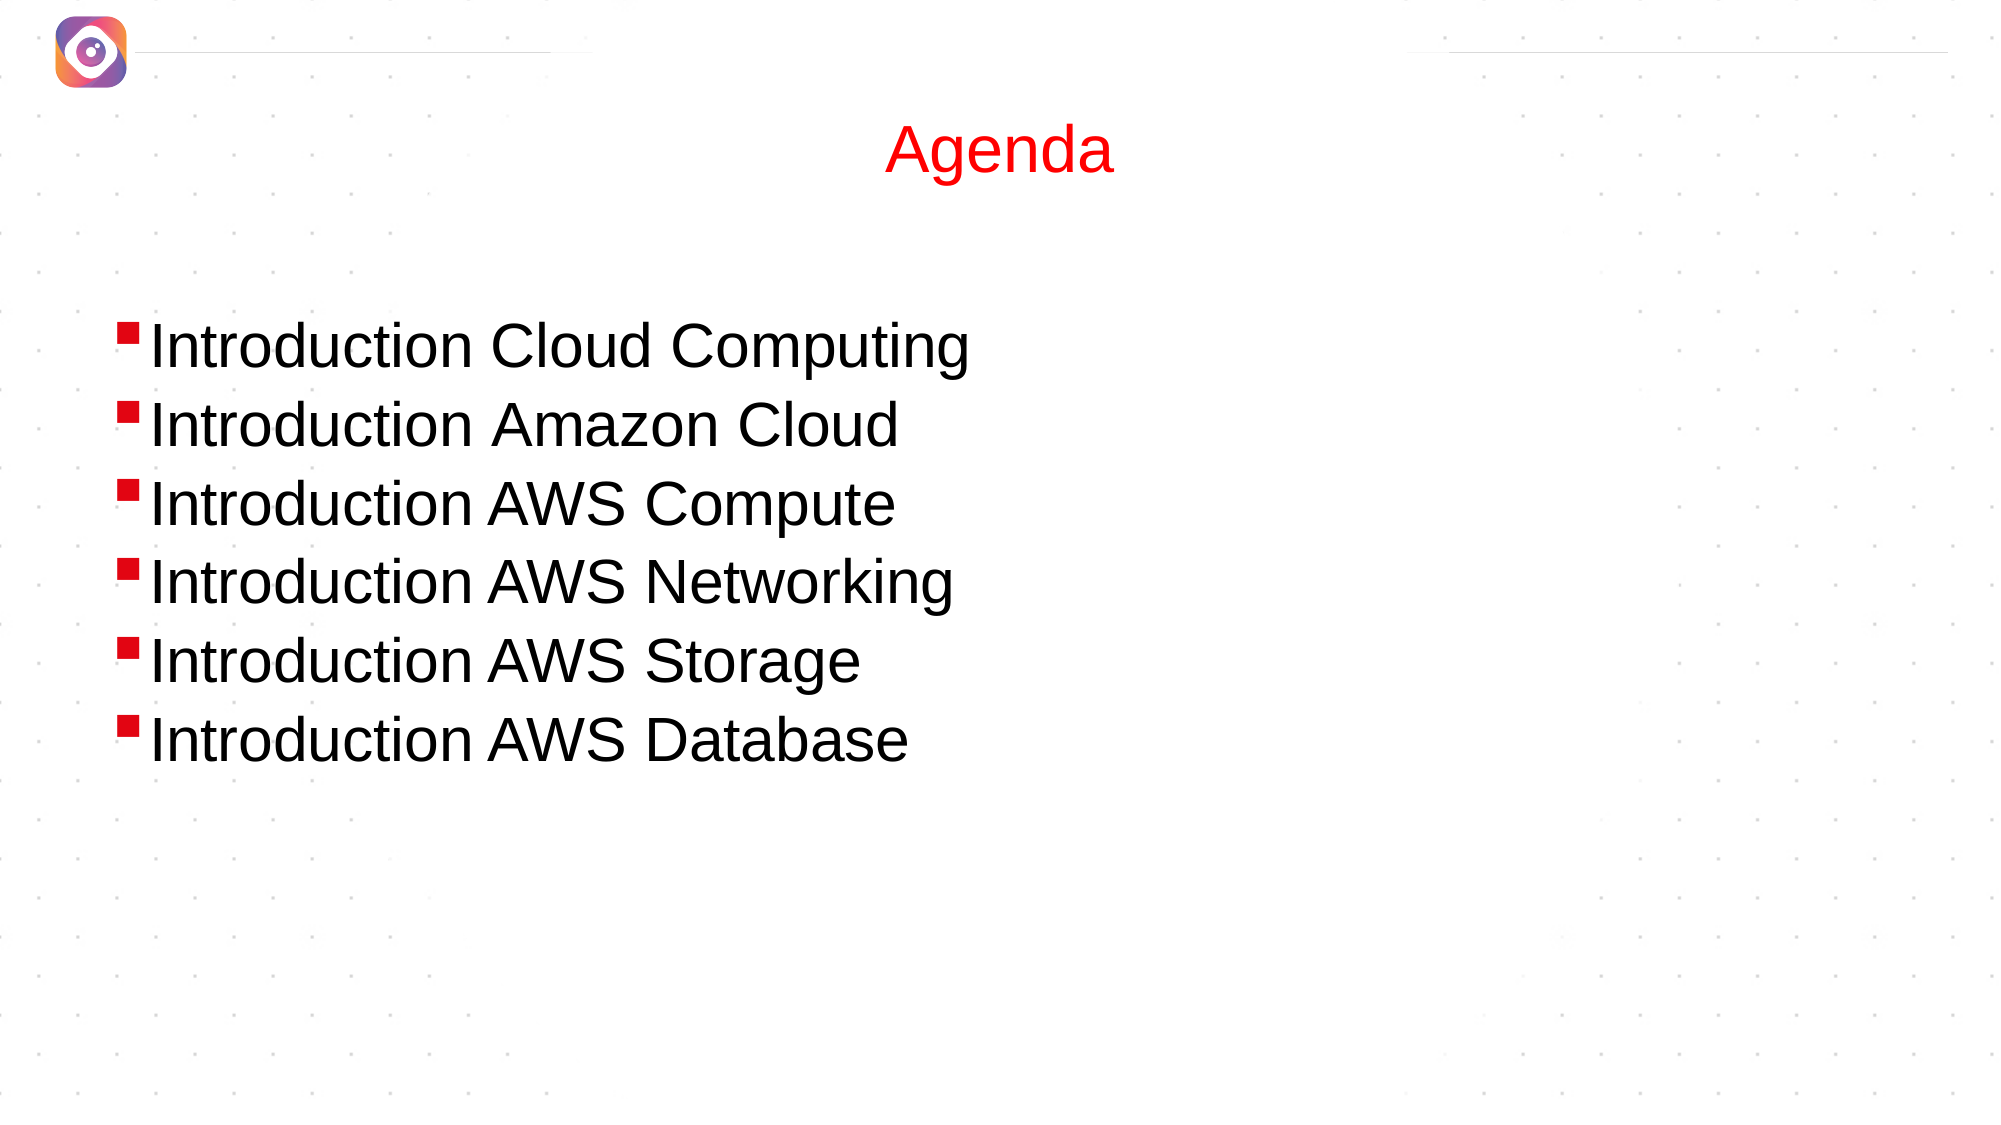

# Agenda
Introduction Cloud Computing
Introduction Amazon Cloud
Introduction AWS Compute
Introduction AWS Networking
Introduction AWS Storage
Introduction AWS Database